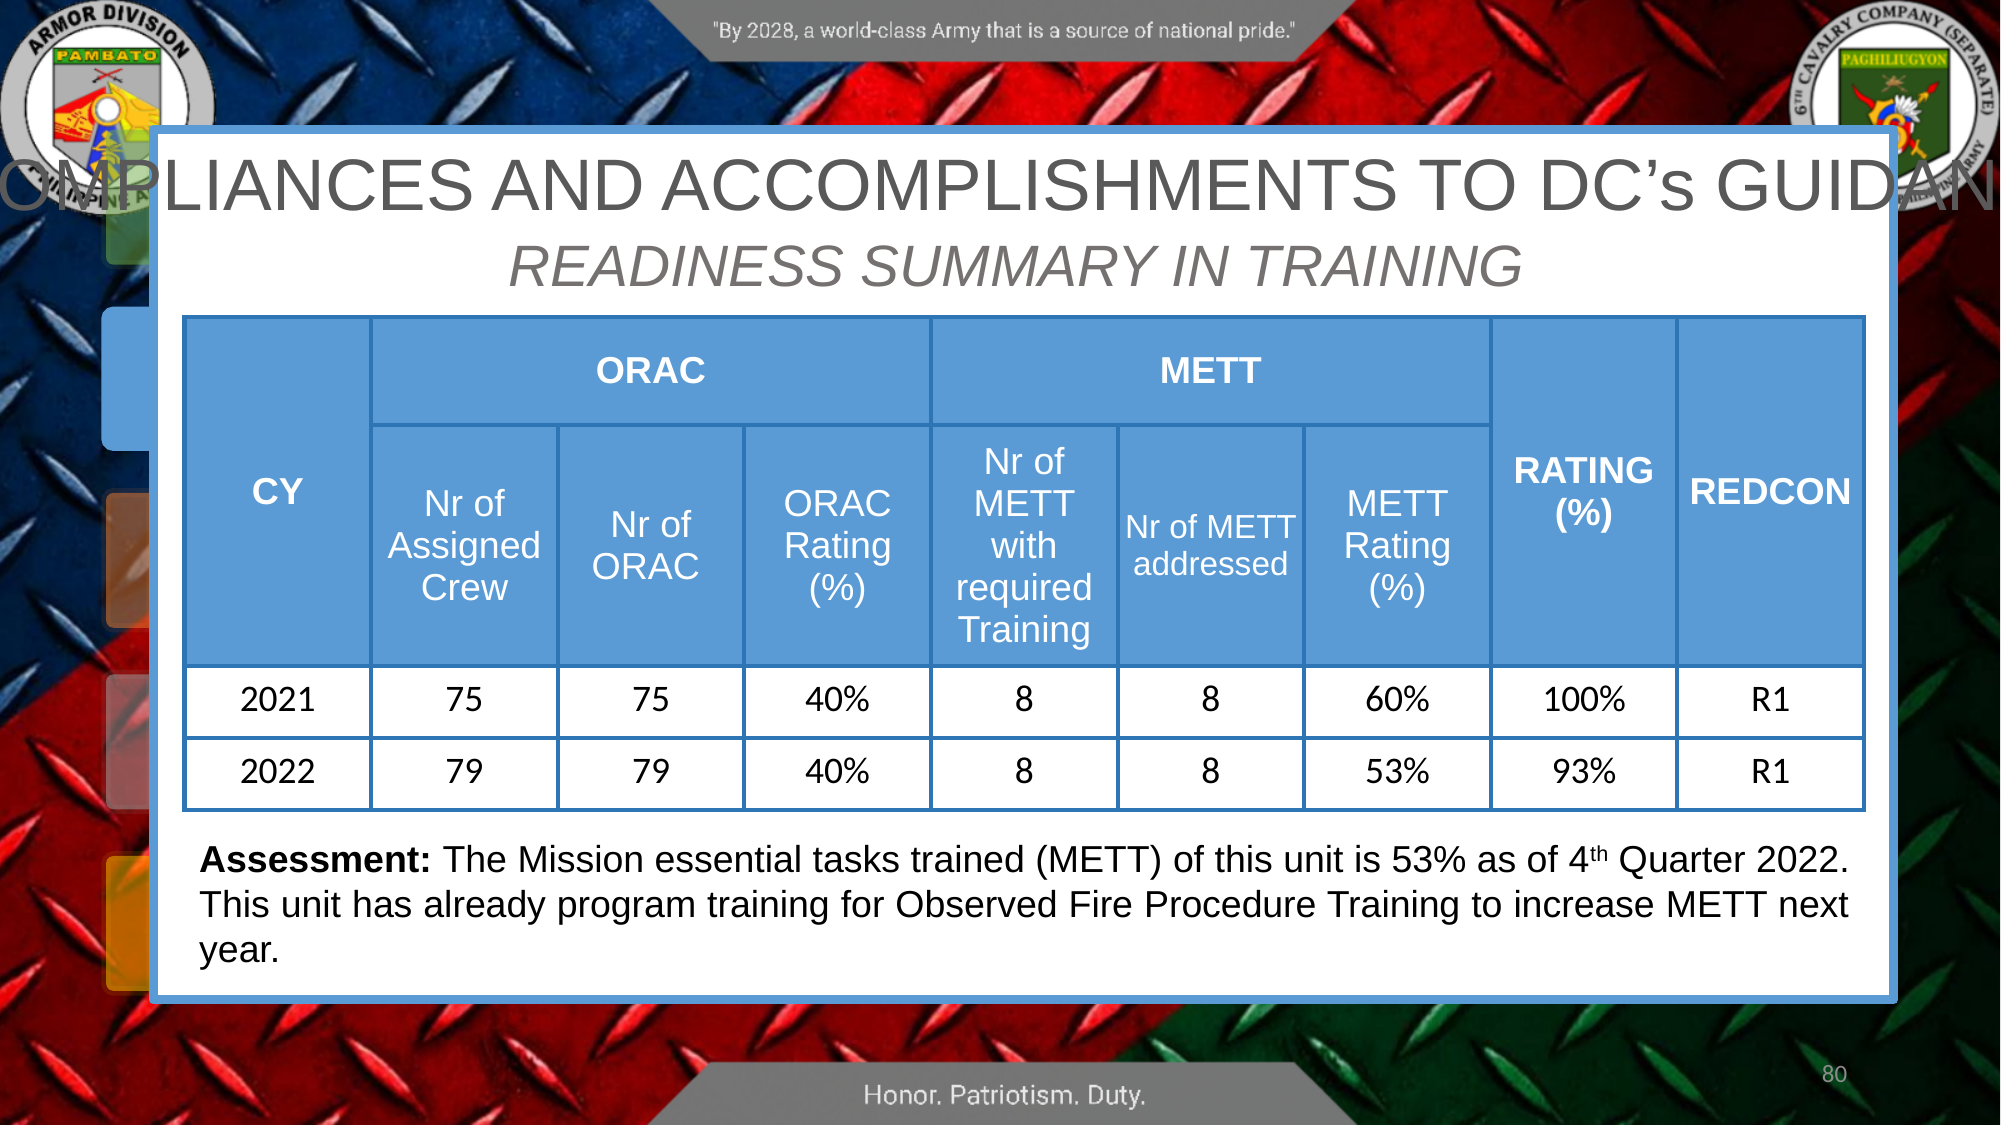

COMPLIANCES AND ACCOMPLISHMENTS TO DC’s GUIDANCE

READINESS SUMMARY IN TRAINING
| CY | ORAC |  |  | METT |  |  | RATING (%) | REDCON |
| --- | --- | --- | --- | --- | --- | --- | --- | --- |
|  | Nr of Assigned Crew | Nr of ORAC | ORAC Rating (%) | Nr of METT with required Training | Nr of METT addressed | METT Rating (%) |  |  |
| 2021 | 75 | 75 | 40% | 8 | 8 | 60% | 100% | R1 |
| 2022 | 79 | 79 | 40% | 8 | 8 | 53% | 93% | R1 |

Assessment: The Mission essential tasks trained (METT) of this unit is 53% as of 4th Quarter 2022. This unit has already program training for Observed Fire Procedure Training to increase METT next year.

80